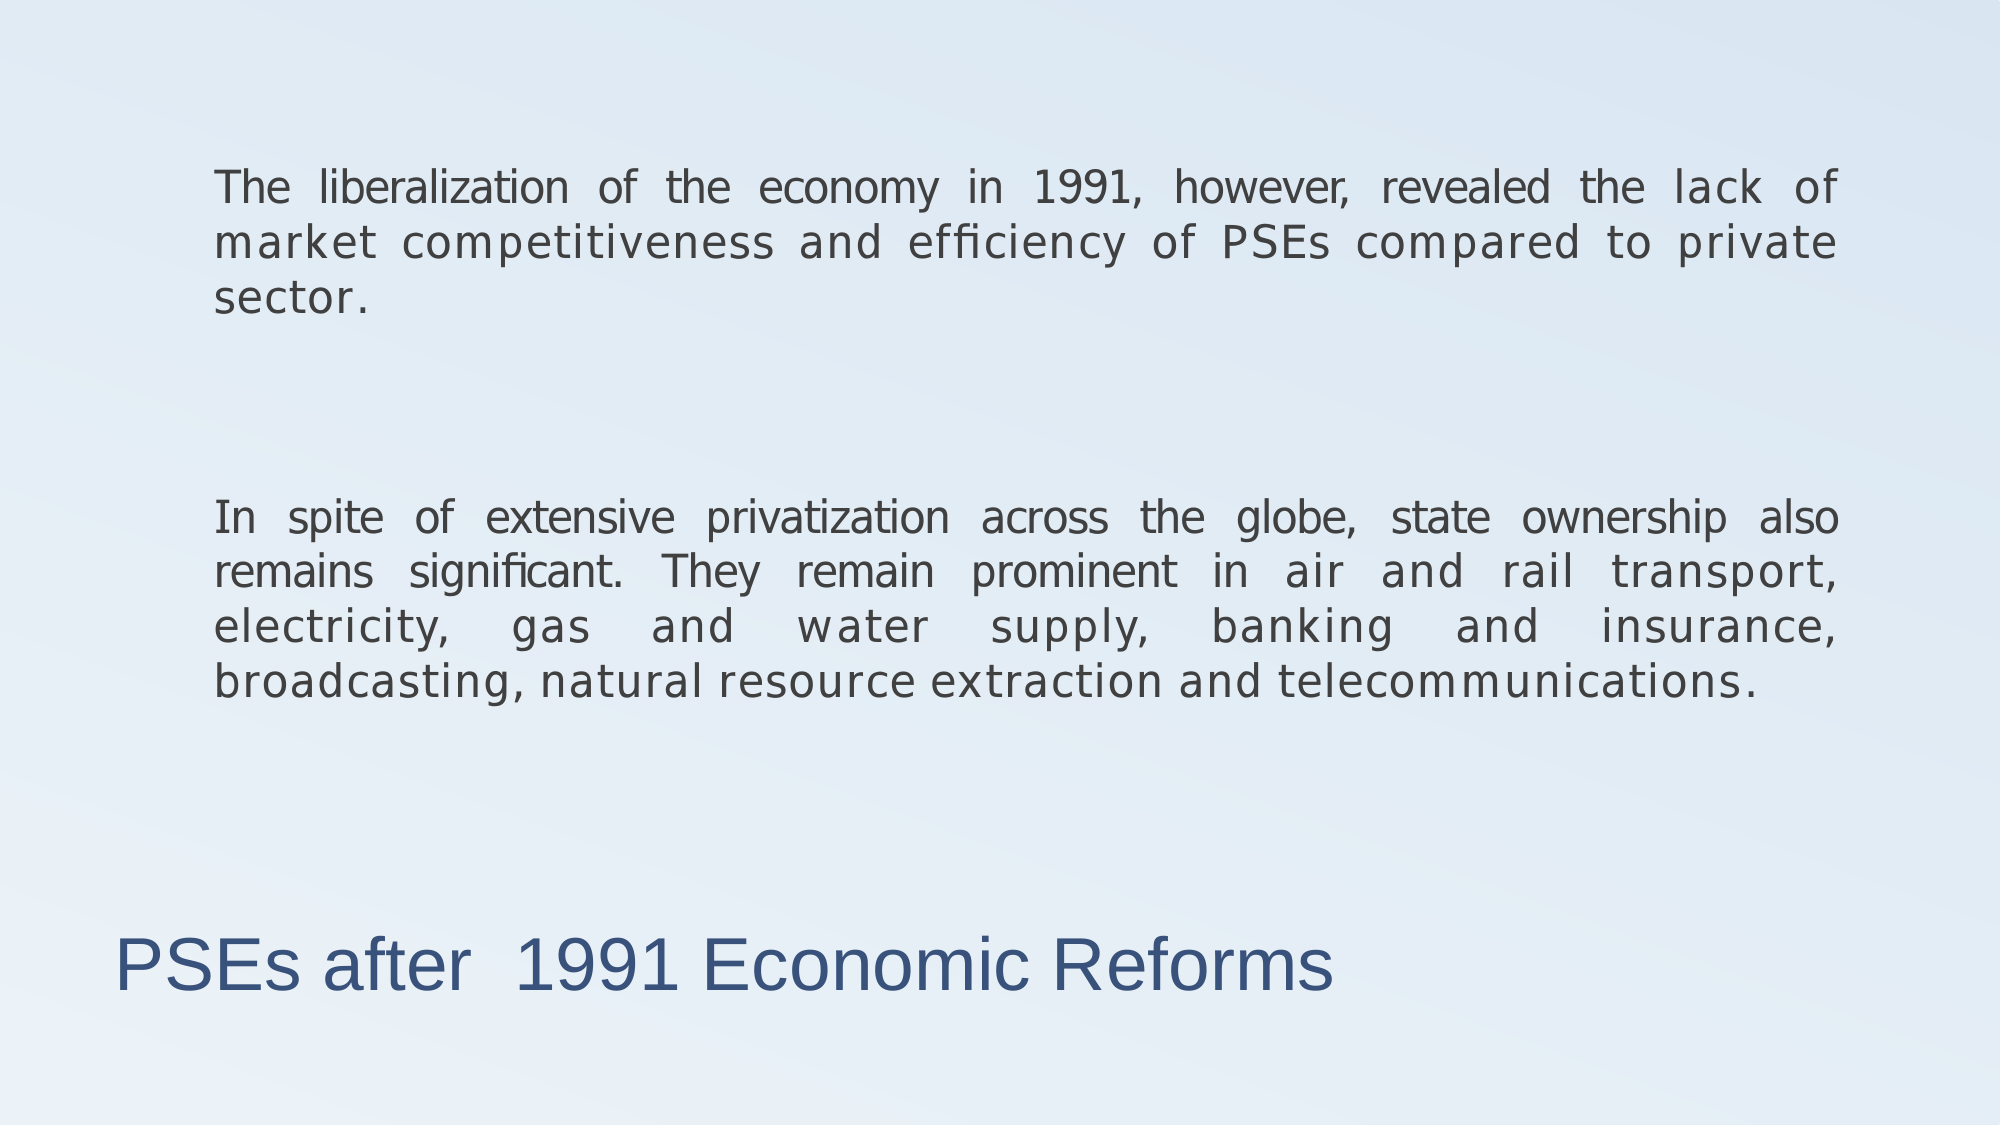

The liberalization of the economy in 1991, however, revealed the lack of market competitiveness and efficiency of PSEs compared to private sector.

In spite of extensive privatization across the globe, state ownership also remains significant. They remain prominent in air and rail transport, electricity, gas and water supply, banking and insurance, broadcasting, natural resource extraction and telecommunications.
# PSEs after  1991 Economic Reforms